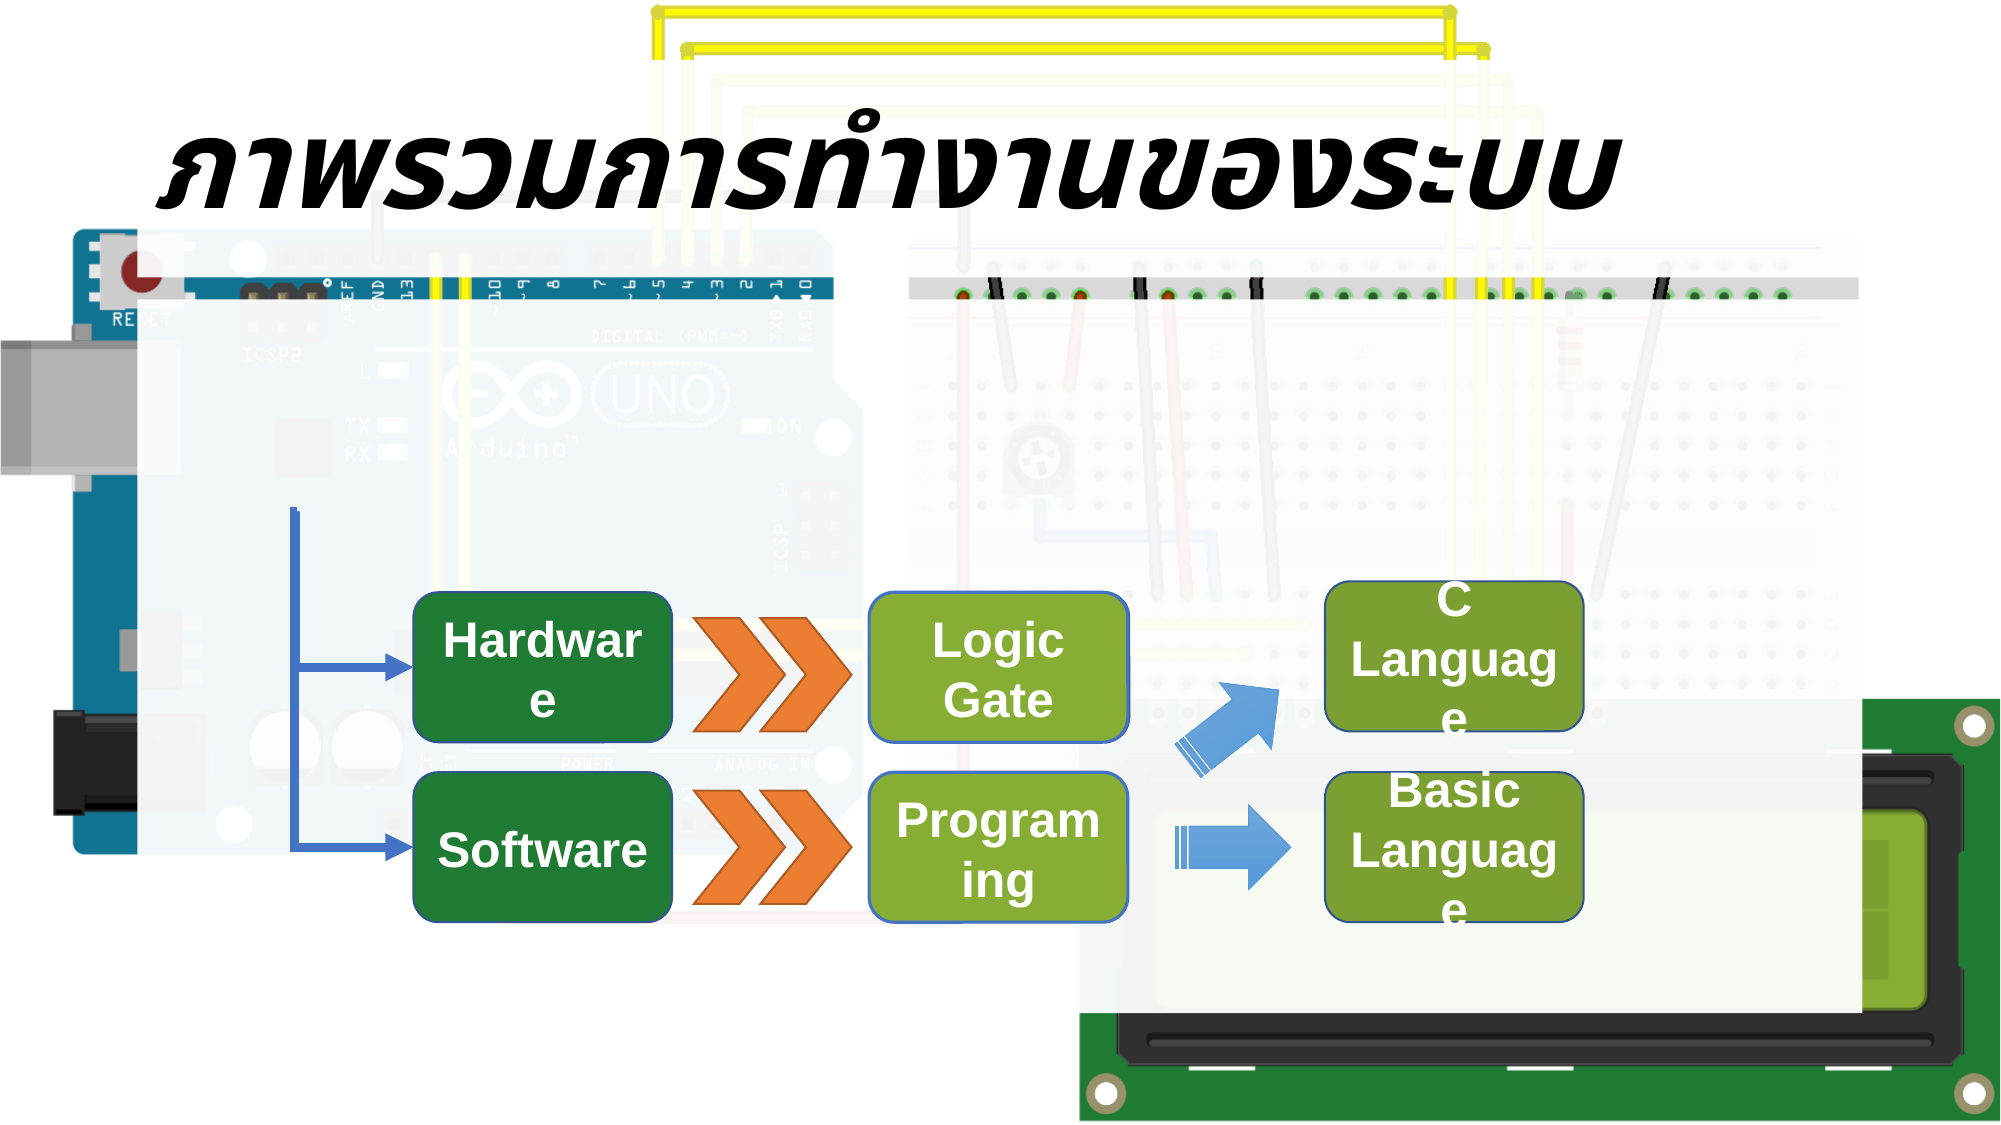

# ภาพรวมการทำงานของระบบ

C Language
Hardware
Logic Gate
PROCESS

Software
Programing
Basic Language